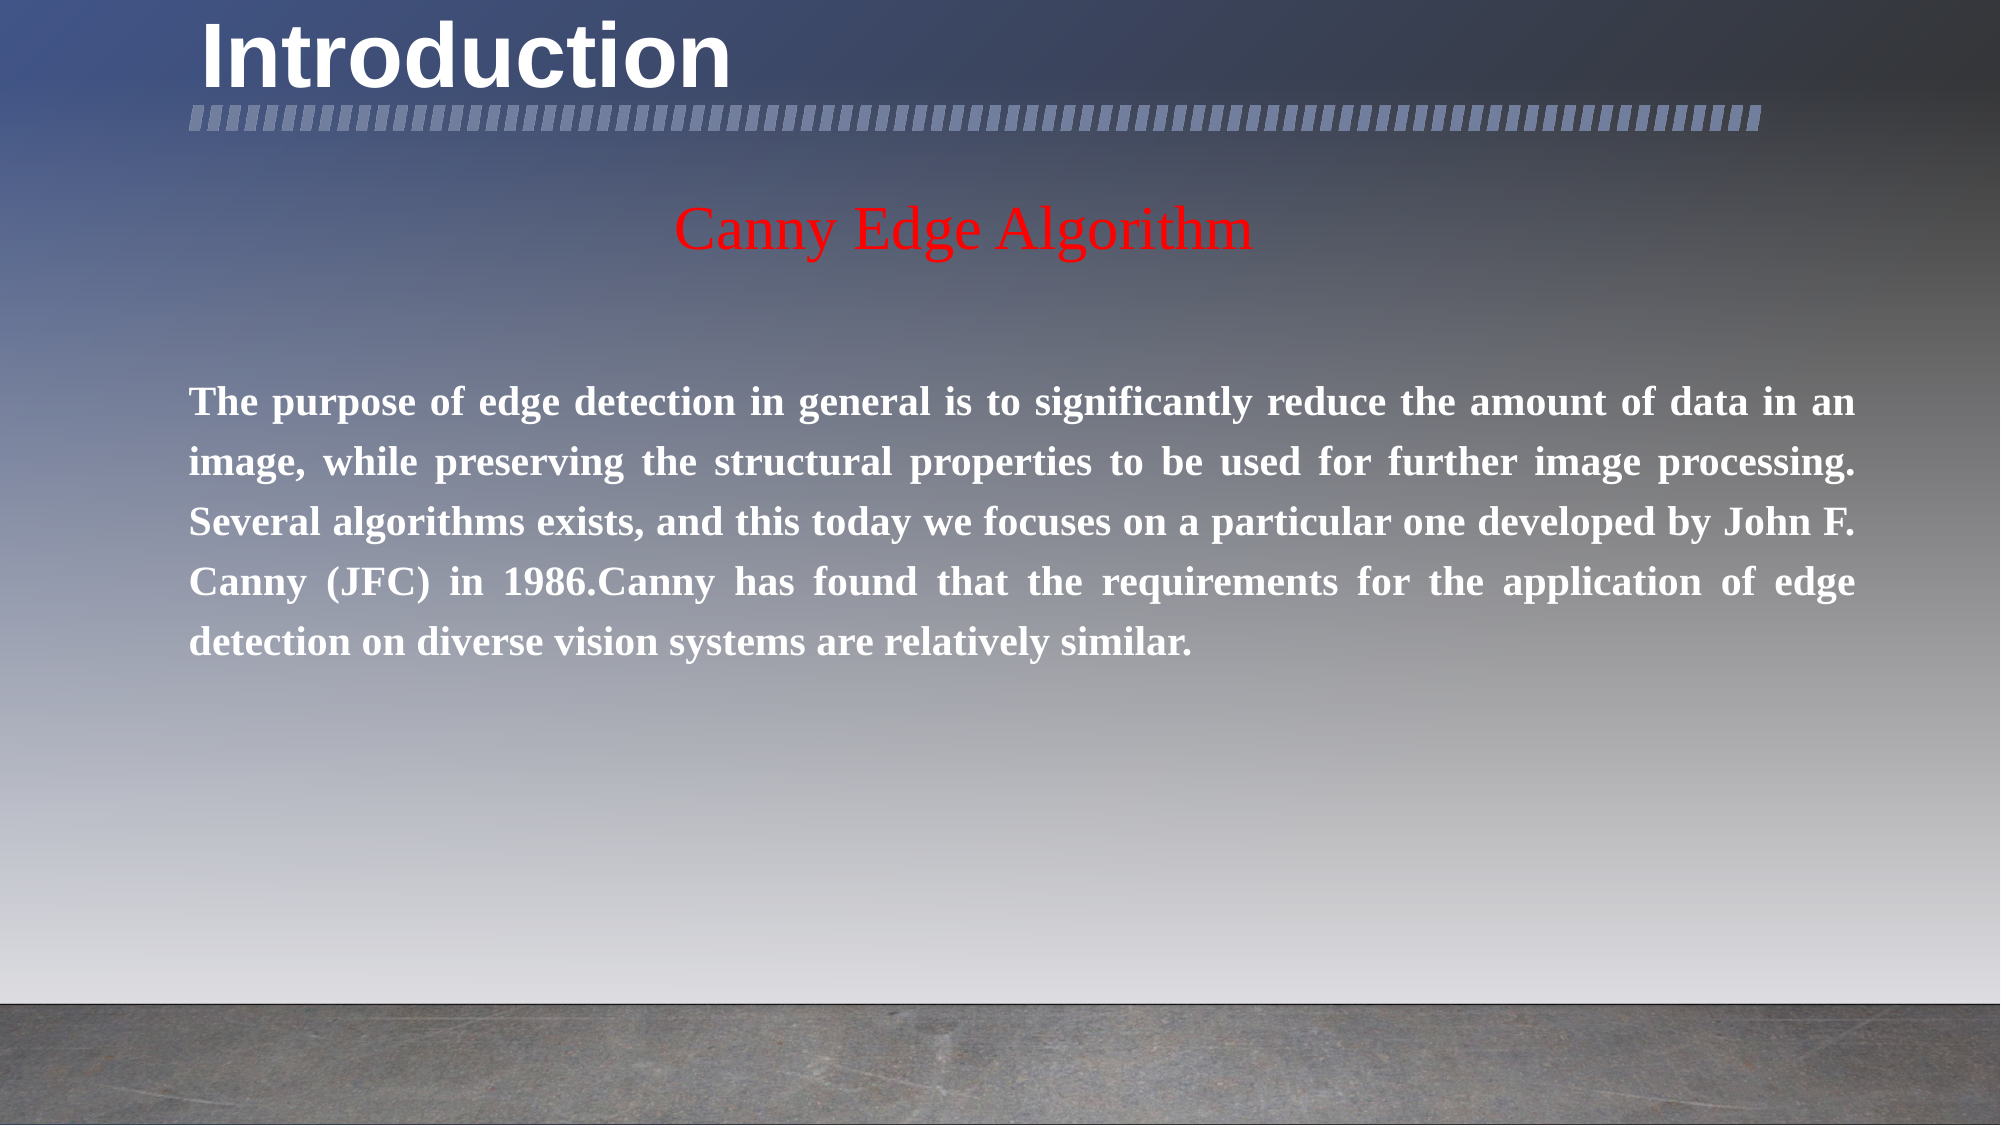

# Introduction
                                    Canny Edge Algorithm

The purpose of edge detection in general is to significantly reduce the amount of data in an image, while preserving the structural properties to be used for further image processing. Several algorithms exists, and this today we focuses on a particular one developed by John F. Canny (JFC) in 1986.Canny has found that the requirements for the application of edge detection on diverse vision systems are relatively similar.